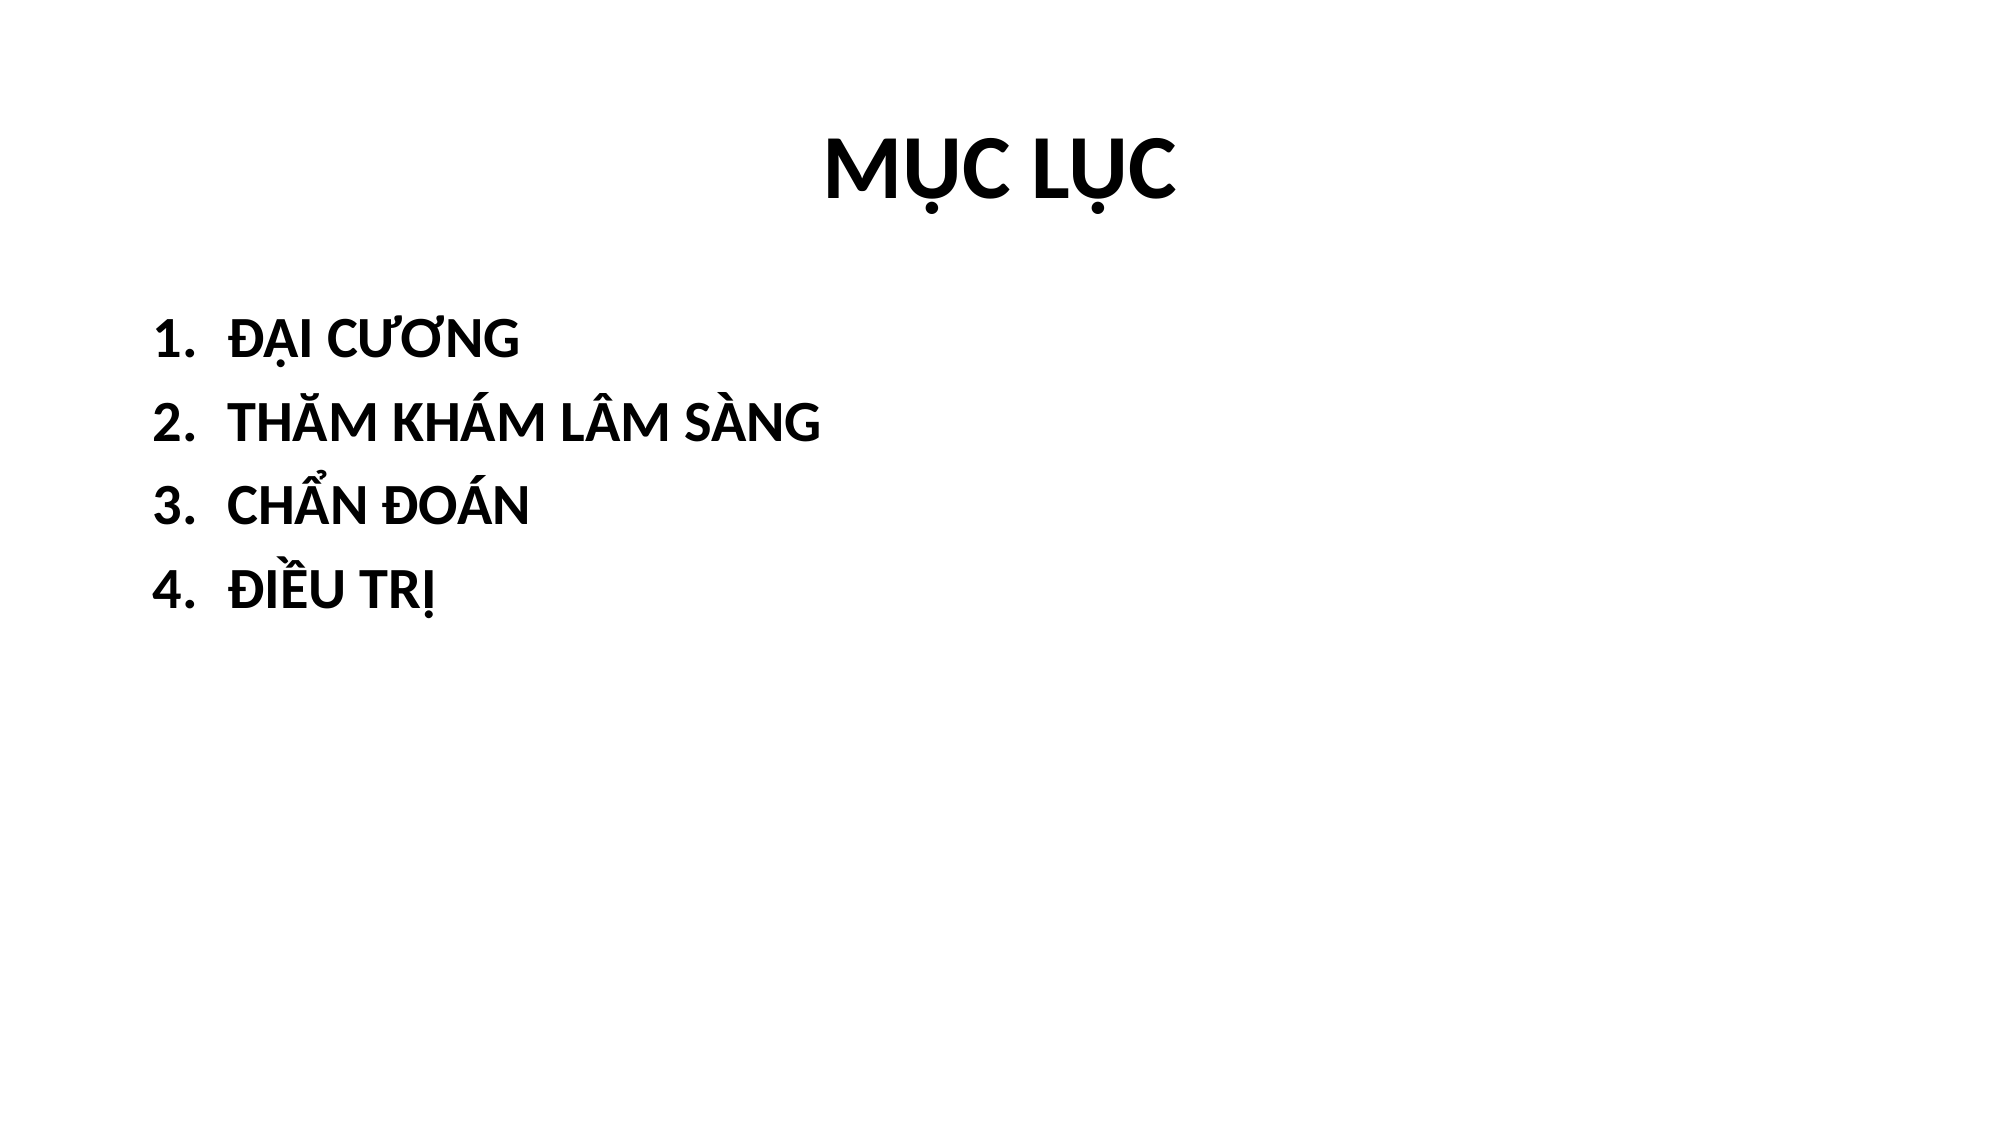

# MỤC LỤC
ĐẠI CƯƠNG
THĂM KHÁM LÂM SÀNG
CHẨN ĐOÁN
ĐIỀU TRỊ